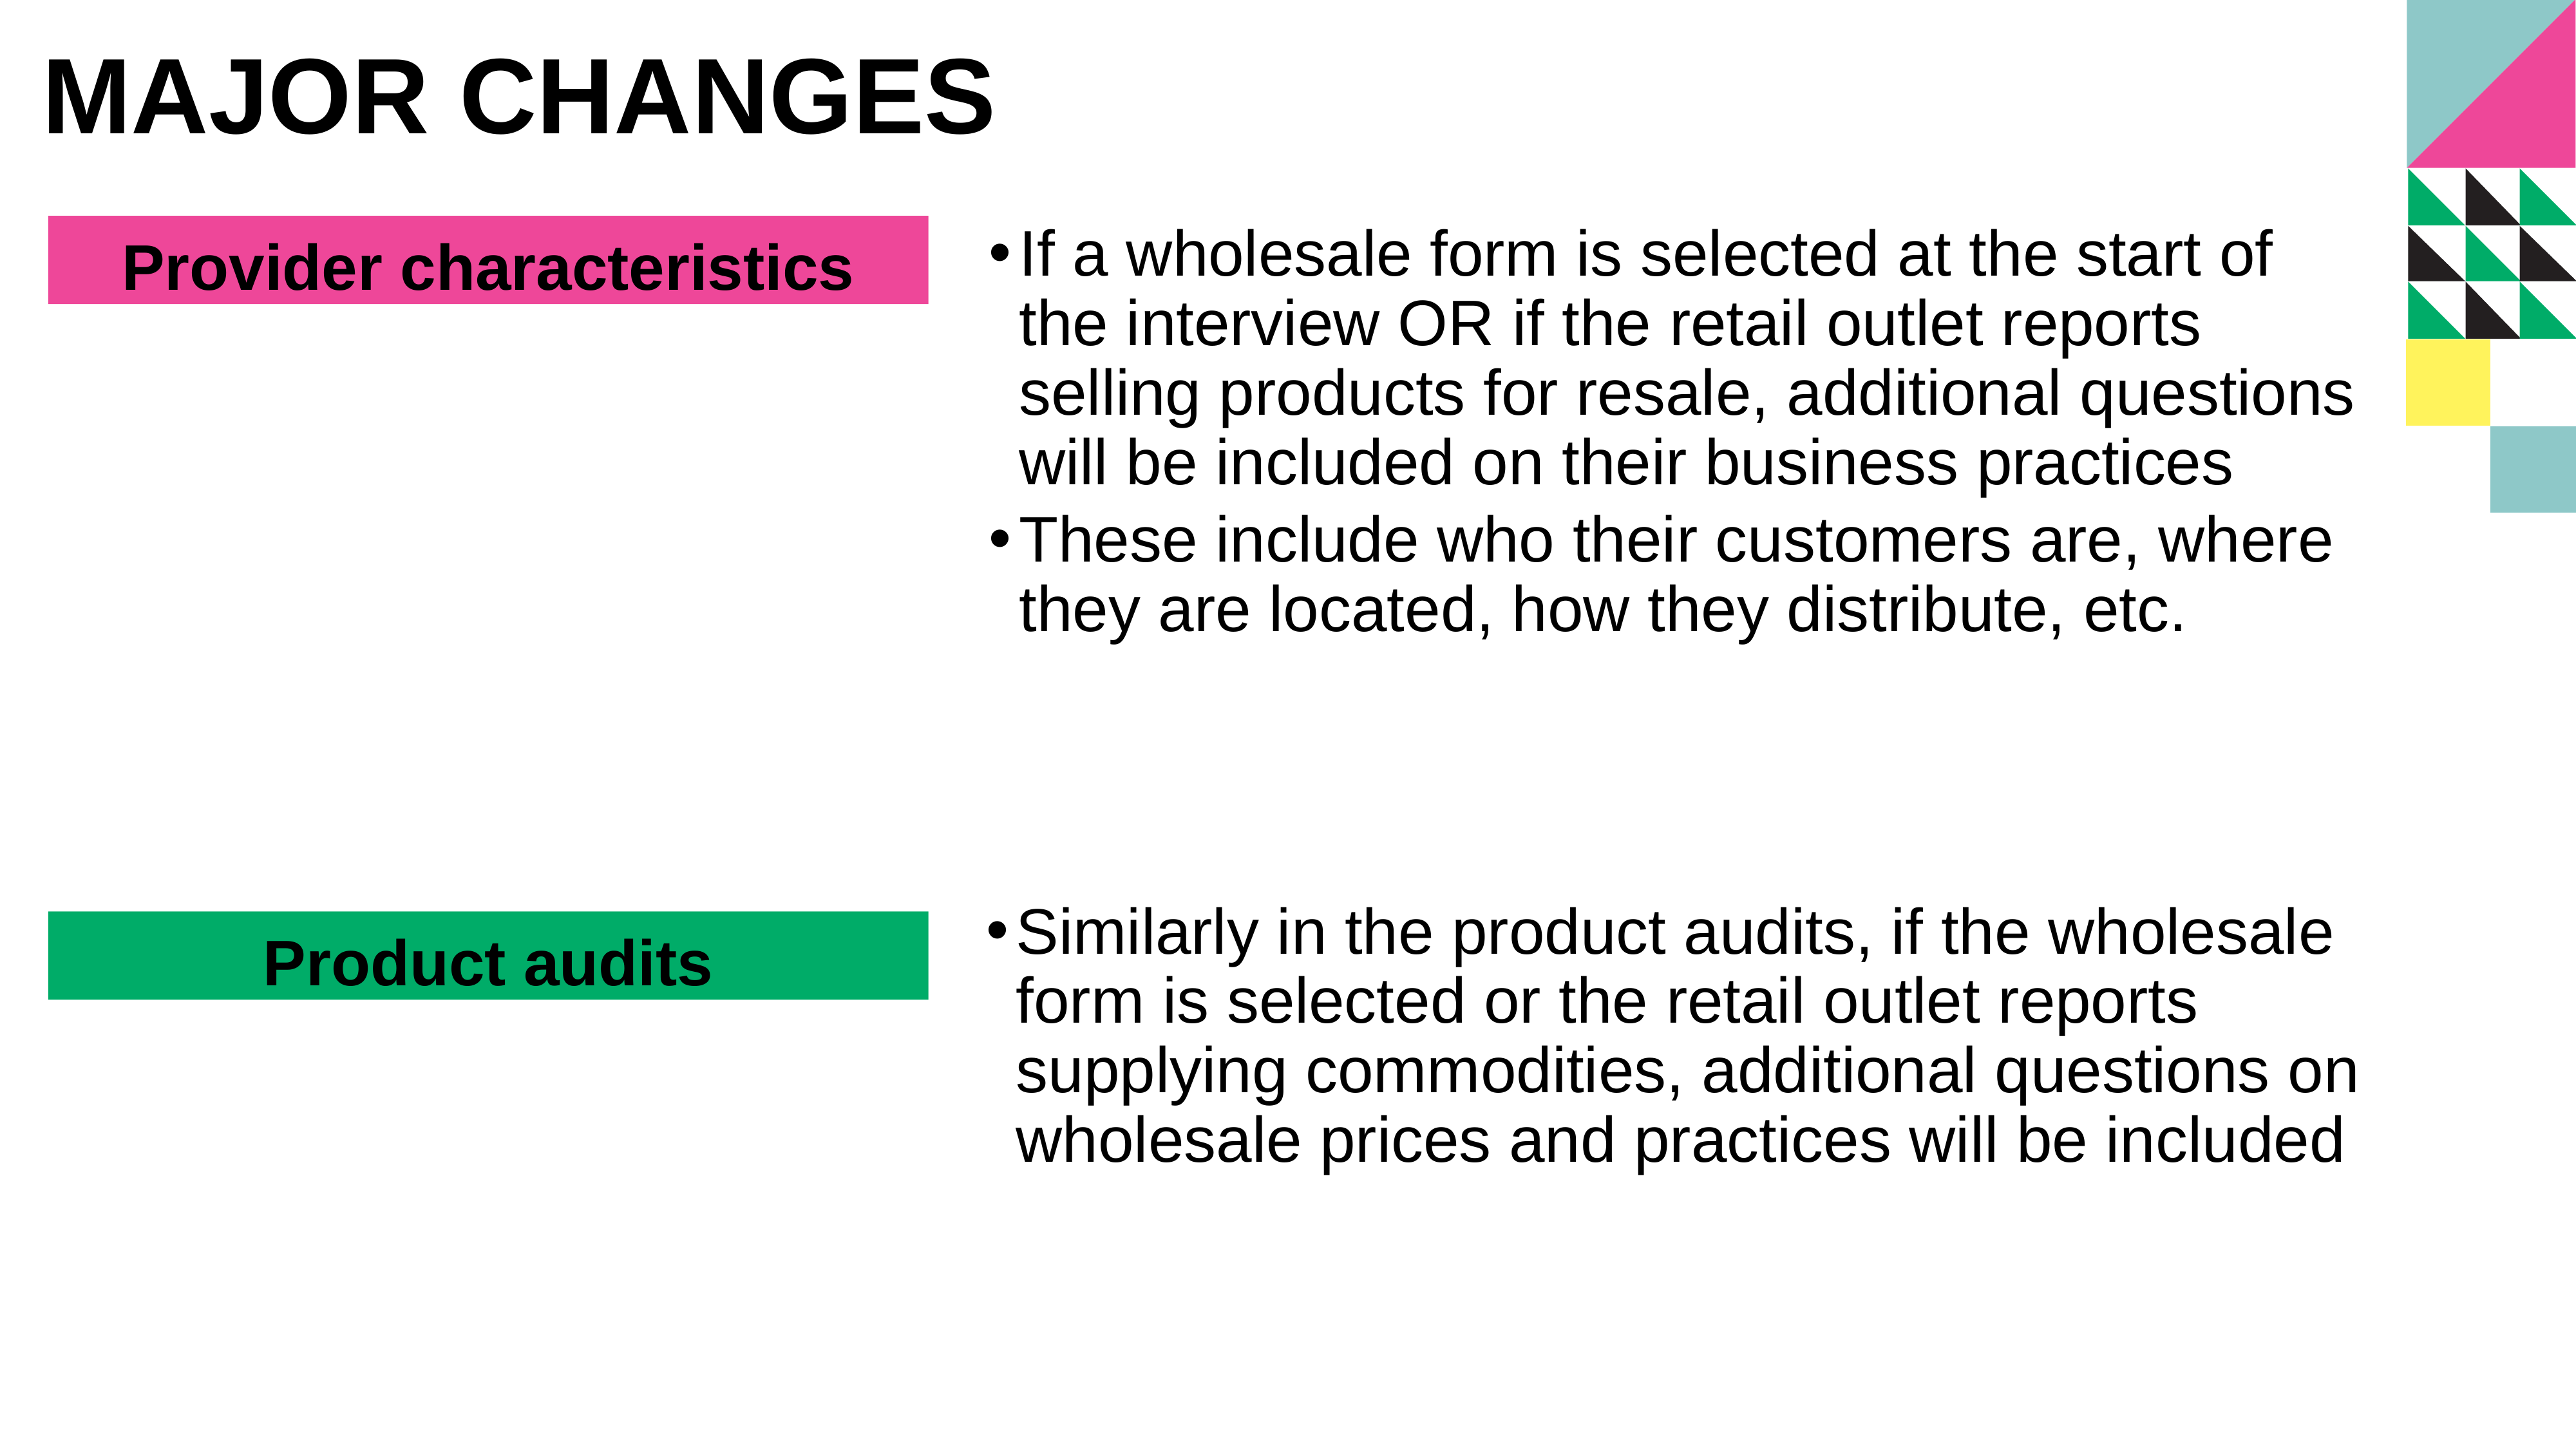

# MAJOR changes
Provider characteristics
If a wholesale form is selected at the start of the interview OR if the retail outlet reports selling products for resale, additional questions will be included on their business practices
These include who their customers are, where they are located, how they distribute, etc.
Similarly in the product audits, if the wholesale form is selected or the retail outlet reports supplying commodities, additional questions on wholesale prices and practices will be included
Product audits